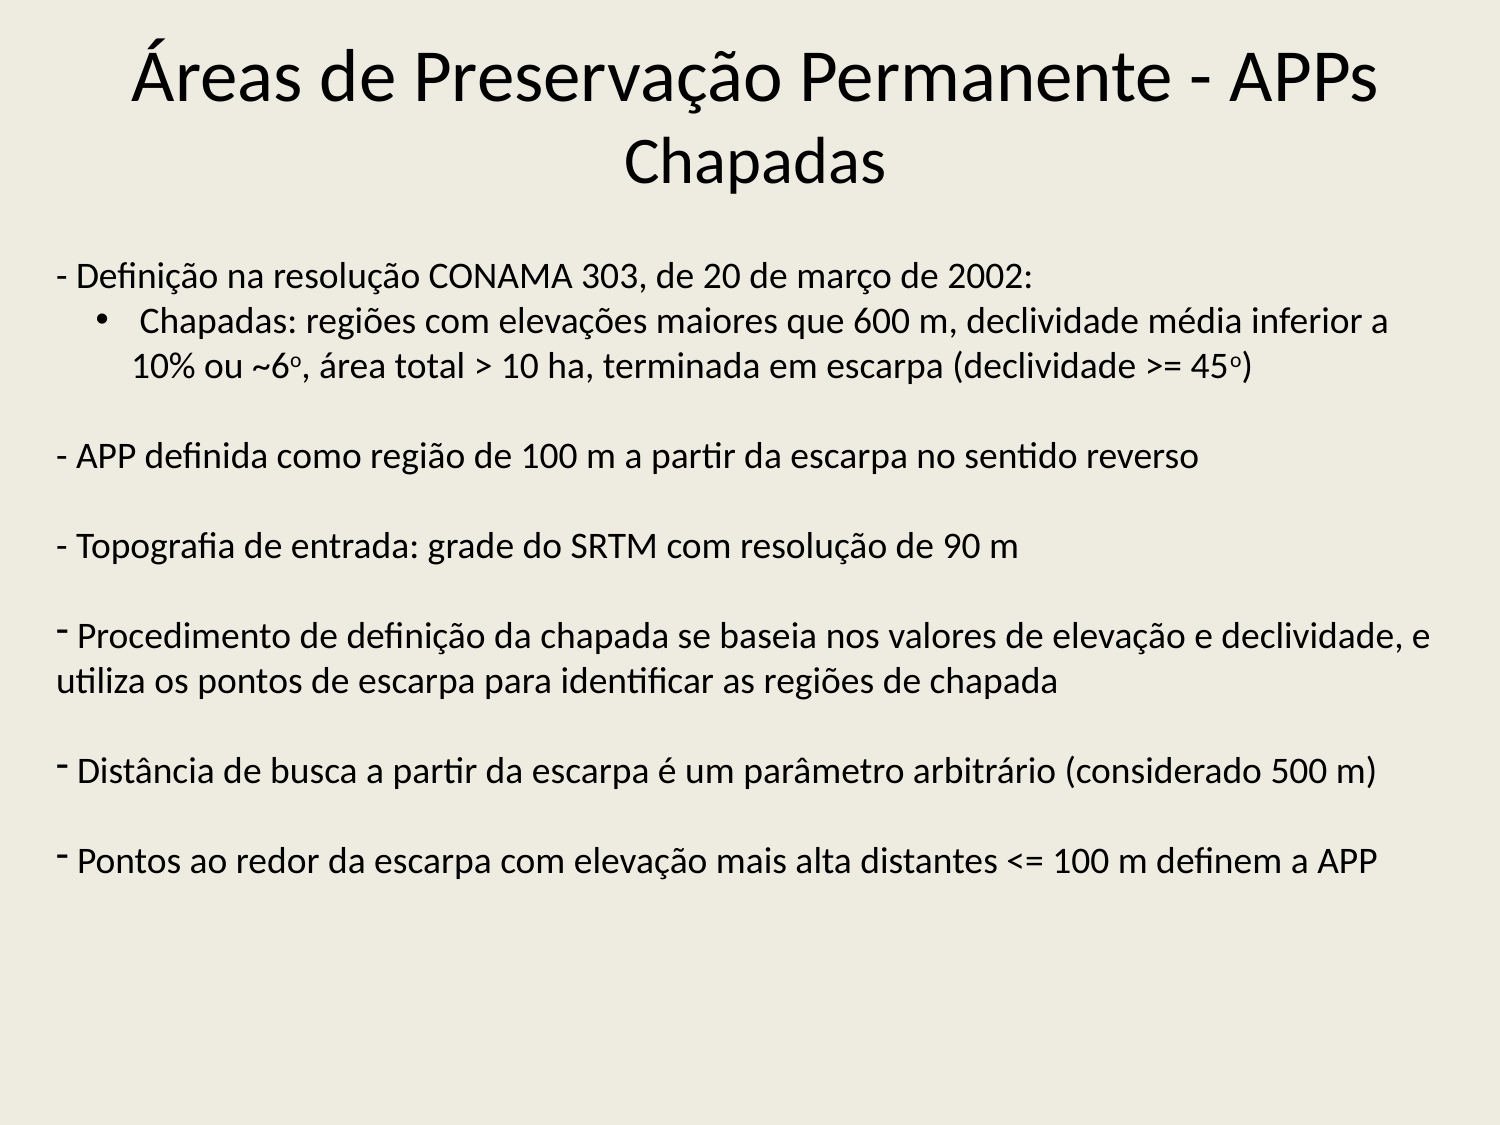

Áreas de Preservação Permanente - APPs
Chapadas
- Definição na resolução CONAMA 303, de 20 de março de 2002:
 Chapadas: regiões com elevações maiores que 600 m, declividade média inferior a 10% ou ~6o, área total > 10 ha, terminada em escarpa (declividade >= 45o)

- APP definida como região de 100 m a partir da escarpa no sentido reverso

- Topografia de entrada: grade do SRTM com resolução de 90 m

 Procedimento de definição da chapada se baseia nos valores de elevação e declividade, e utiliza os pontos de escarpa para identificar as regiões de chapada

 Distância de busca a partir da escarpa é um parâmetro arbitrário (considerado 500 m)

 Pontos ao redor da escarpa com elevação mais alta distantes <= 100 m definem a APP